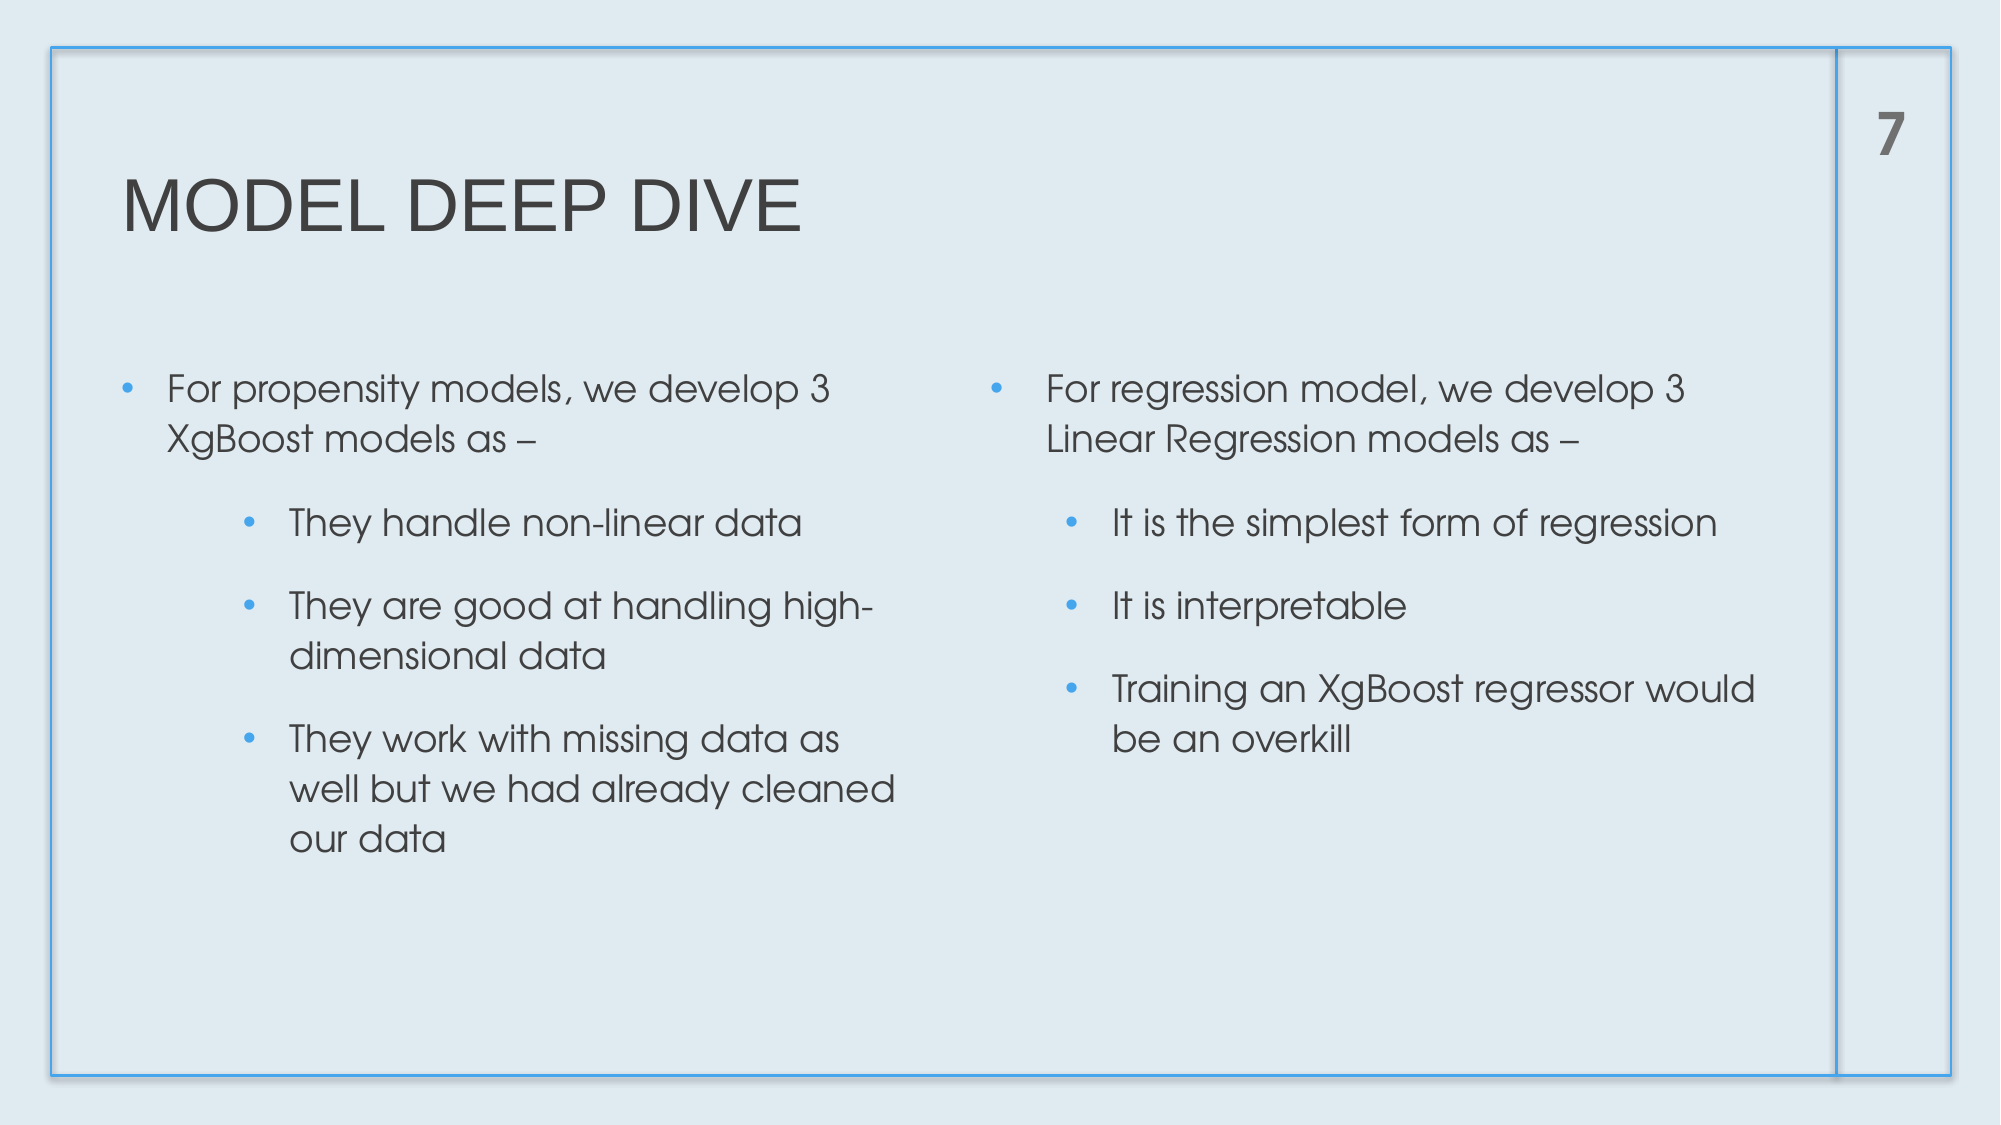

7
# Model Deep Dive
For regression model, we develop 3 Linear Regression models as –
It is the simplest form of regression
It is interpretable
Training an XgBoost regressor would be an overkill
For propensity models, we develop 3 XgBoost models as –
They handle non-linear data
They are good at handling high-dimensional data
They work with missing data as well but we had already cleaned our data